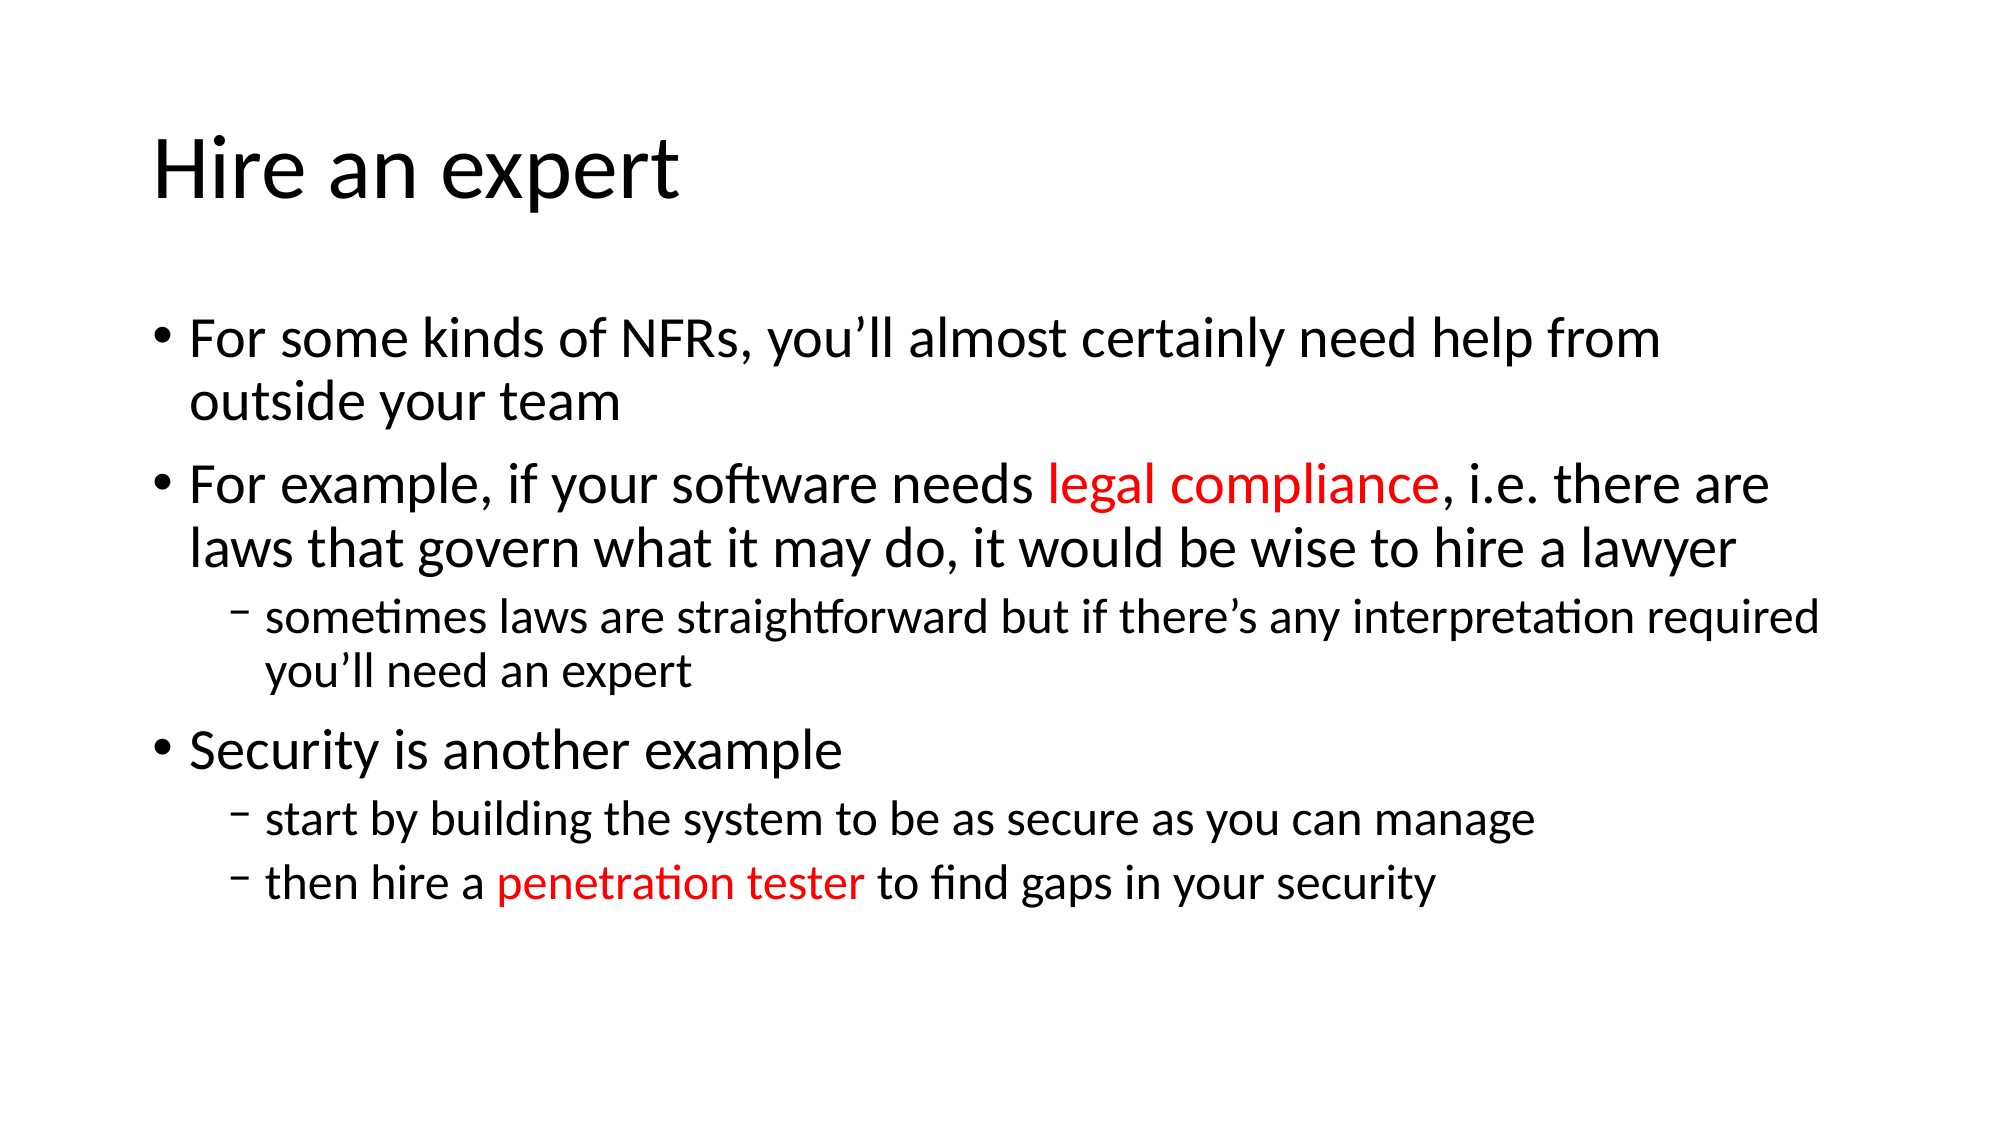

# Hire an expert
For some kinds of NFRs, you’ll almost certainly need help from outside your team
For example, if your software needs legal compliance, i.e. there are laws that govern what it may do, it would be wise to hire a lawyer
sometimes laws are straightforward but if there’s any interpretation required you’ll need an expert
Security is another example
start by building the system to be as secure as you can manage
then hire a penetration tester to find gaps in your security